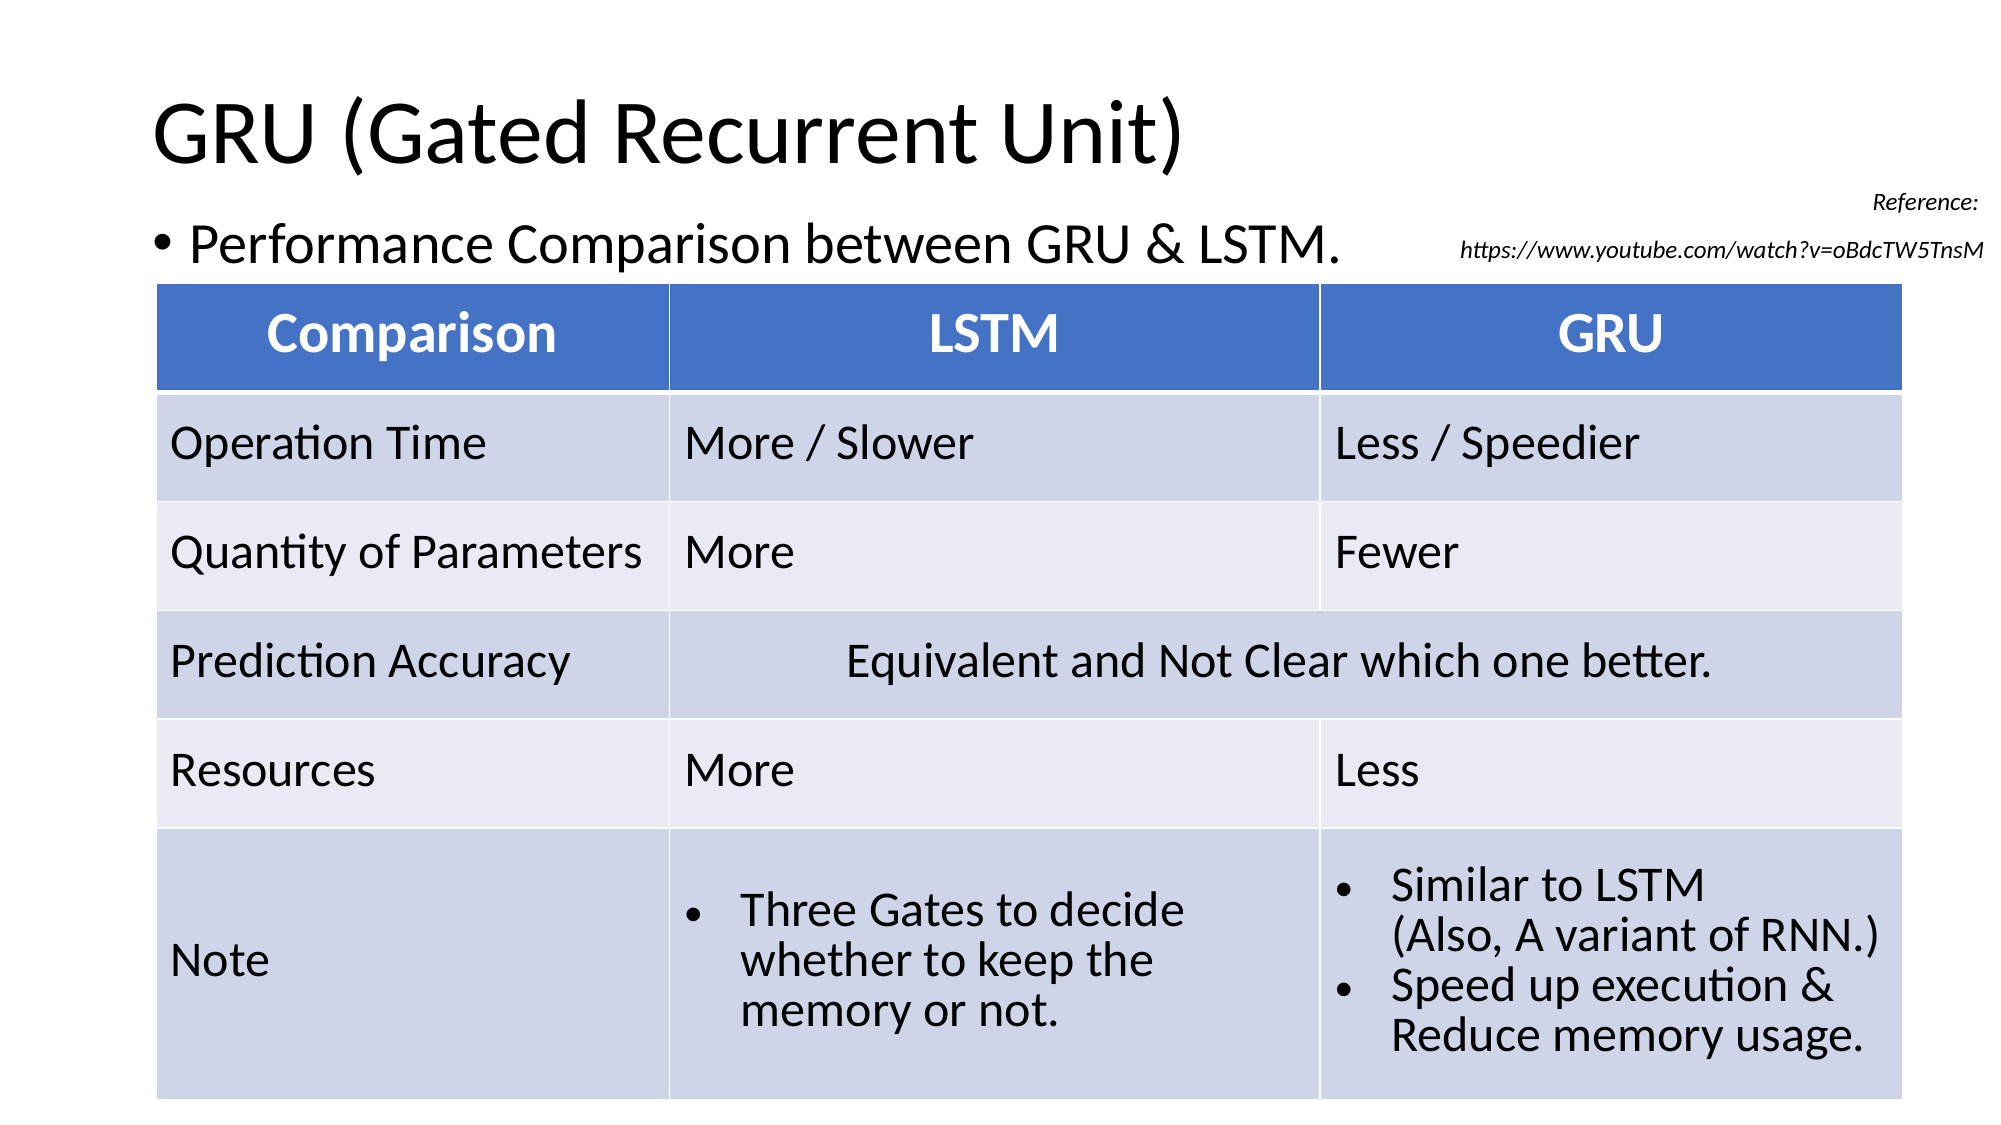

# GRU (Gated Recurrent Unit)
Reference:
https://www.youtube.com/watch?v=oBdcTW5TnsM
Performance Comparison between GRU & LSTM.
| Comparison | LSTM | GRU |
| --- | --- | --- |
| Operation Time | More / Slower | Less / Speedier |
| Quantity of Parameters | More | Fewer |
| Prediction Accuracy | Equivalent and Not Clear which one better. |  |
| Resources | More | Less |
| Note | Three Gates to decide whether to keep the memory or not. | Similar to LSTM (Also, A variant of RNN.) Speed up execution & Reduce memory usage. |